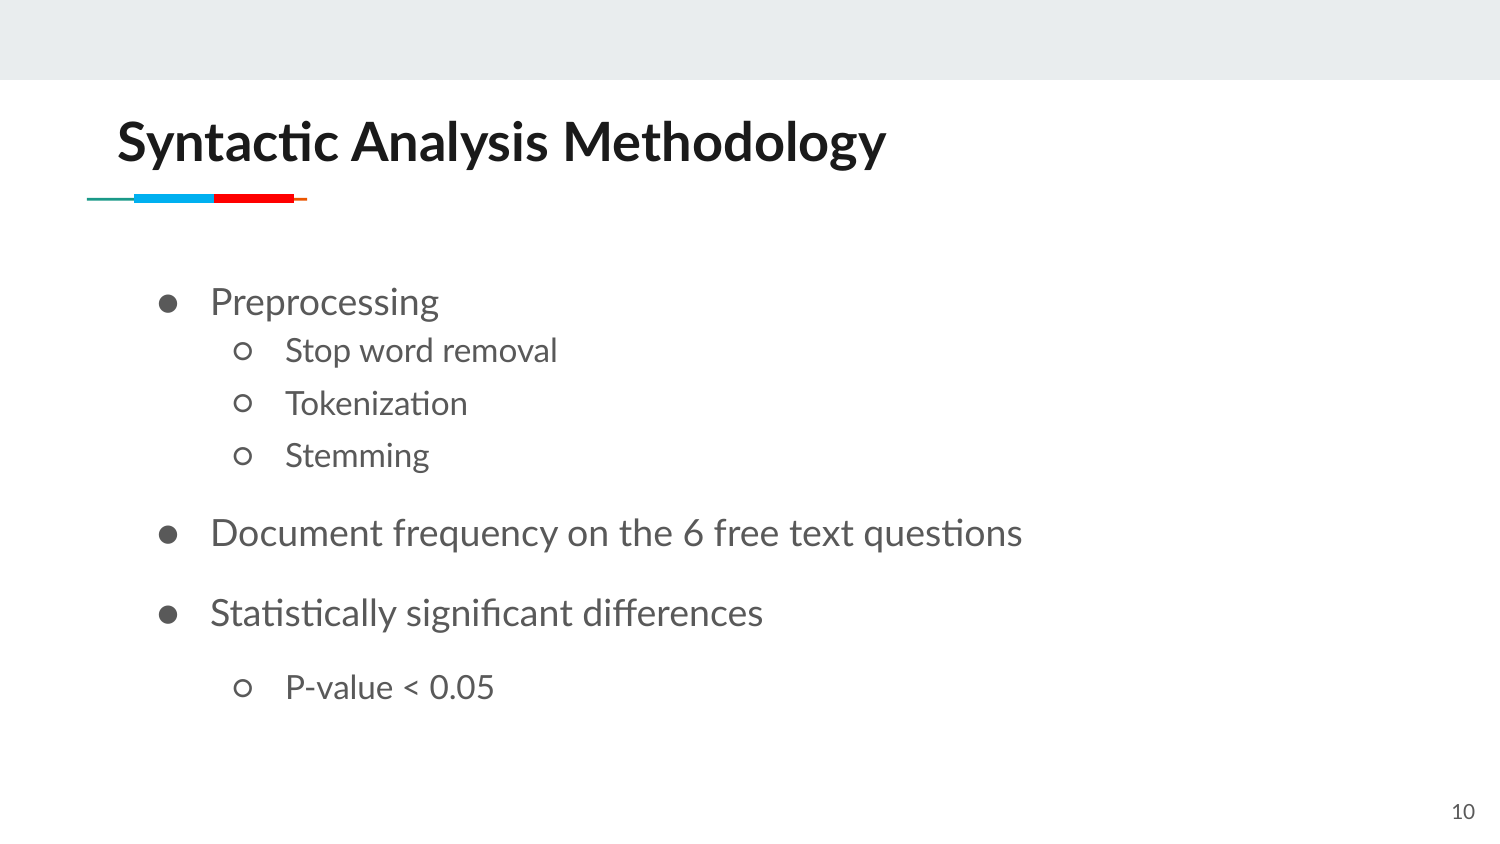

Syntactic Analysis Methodology

Preprocessing
Stop word removal
Tokenization
Stemming
Document frequency on the 6 free text questions
Statistically significant differences
P-value < 0.05
10